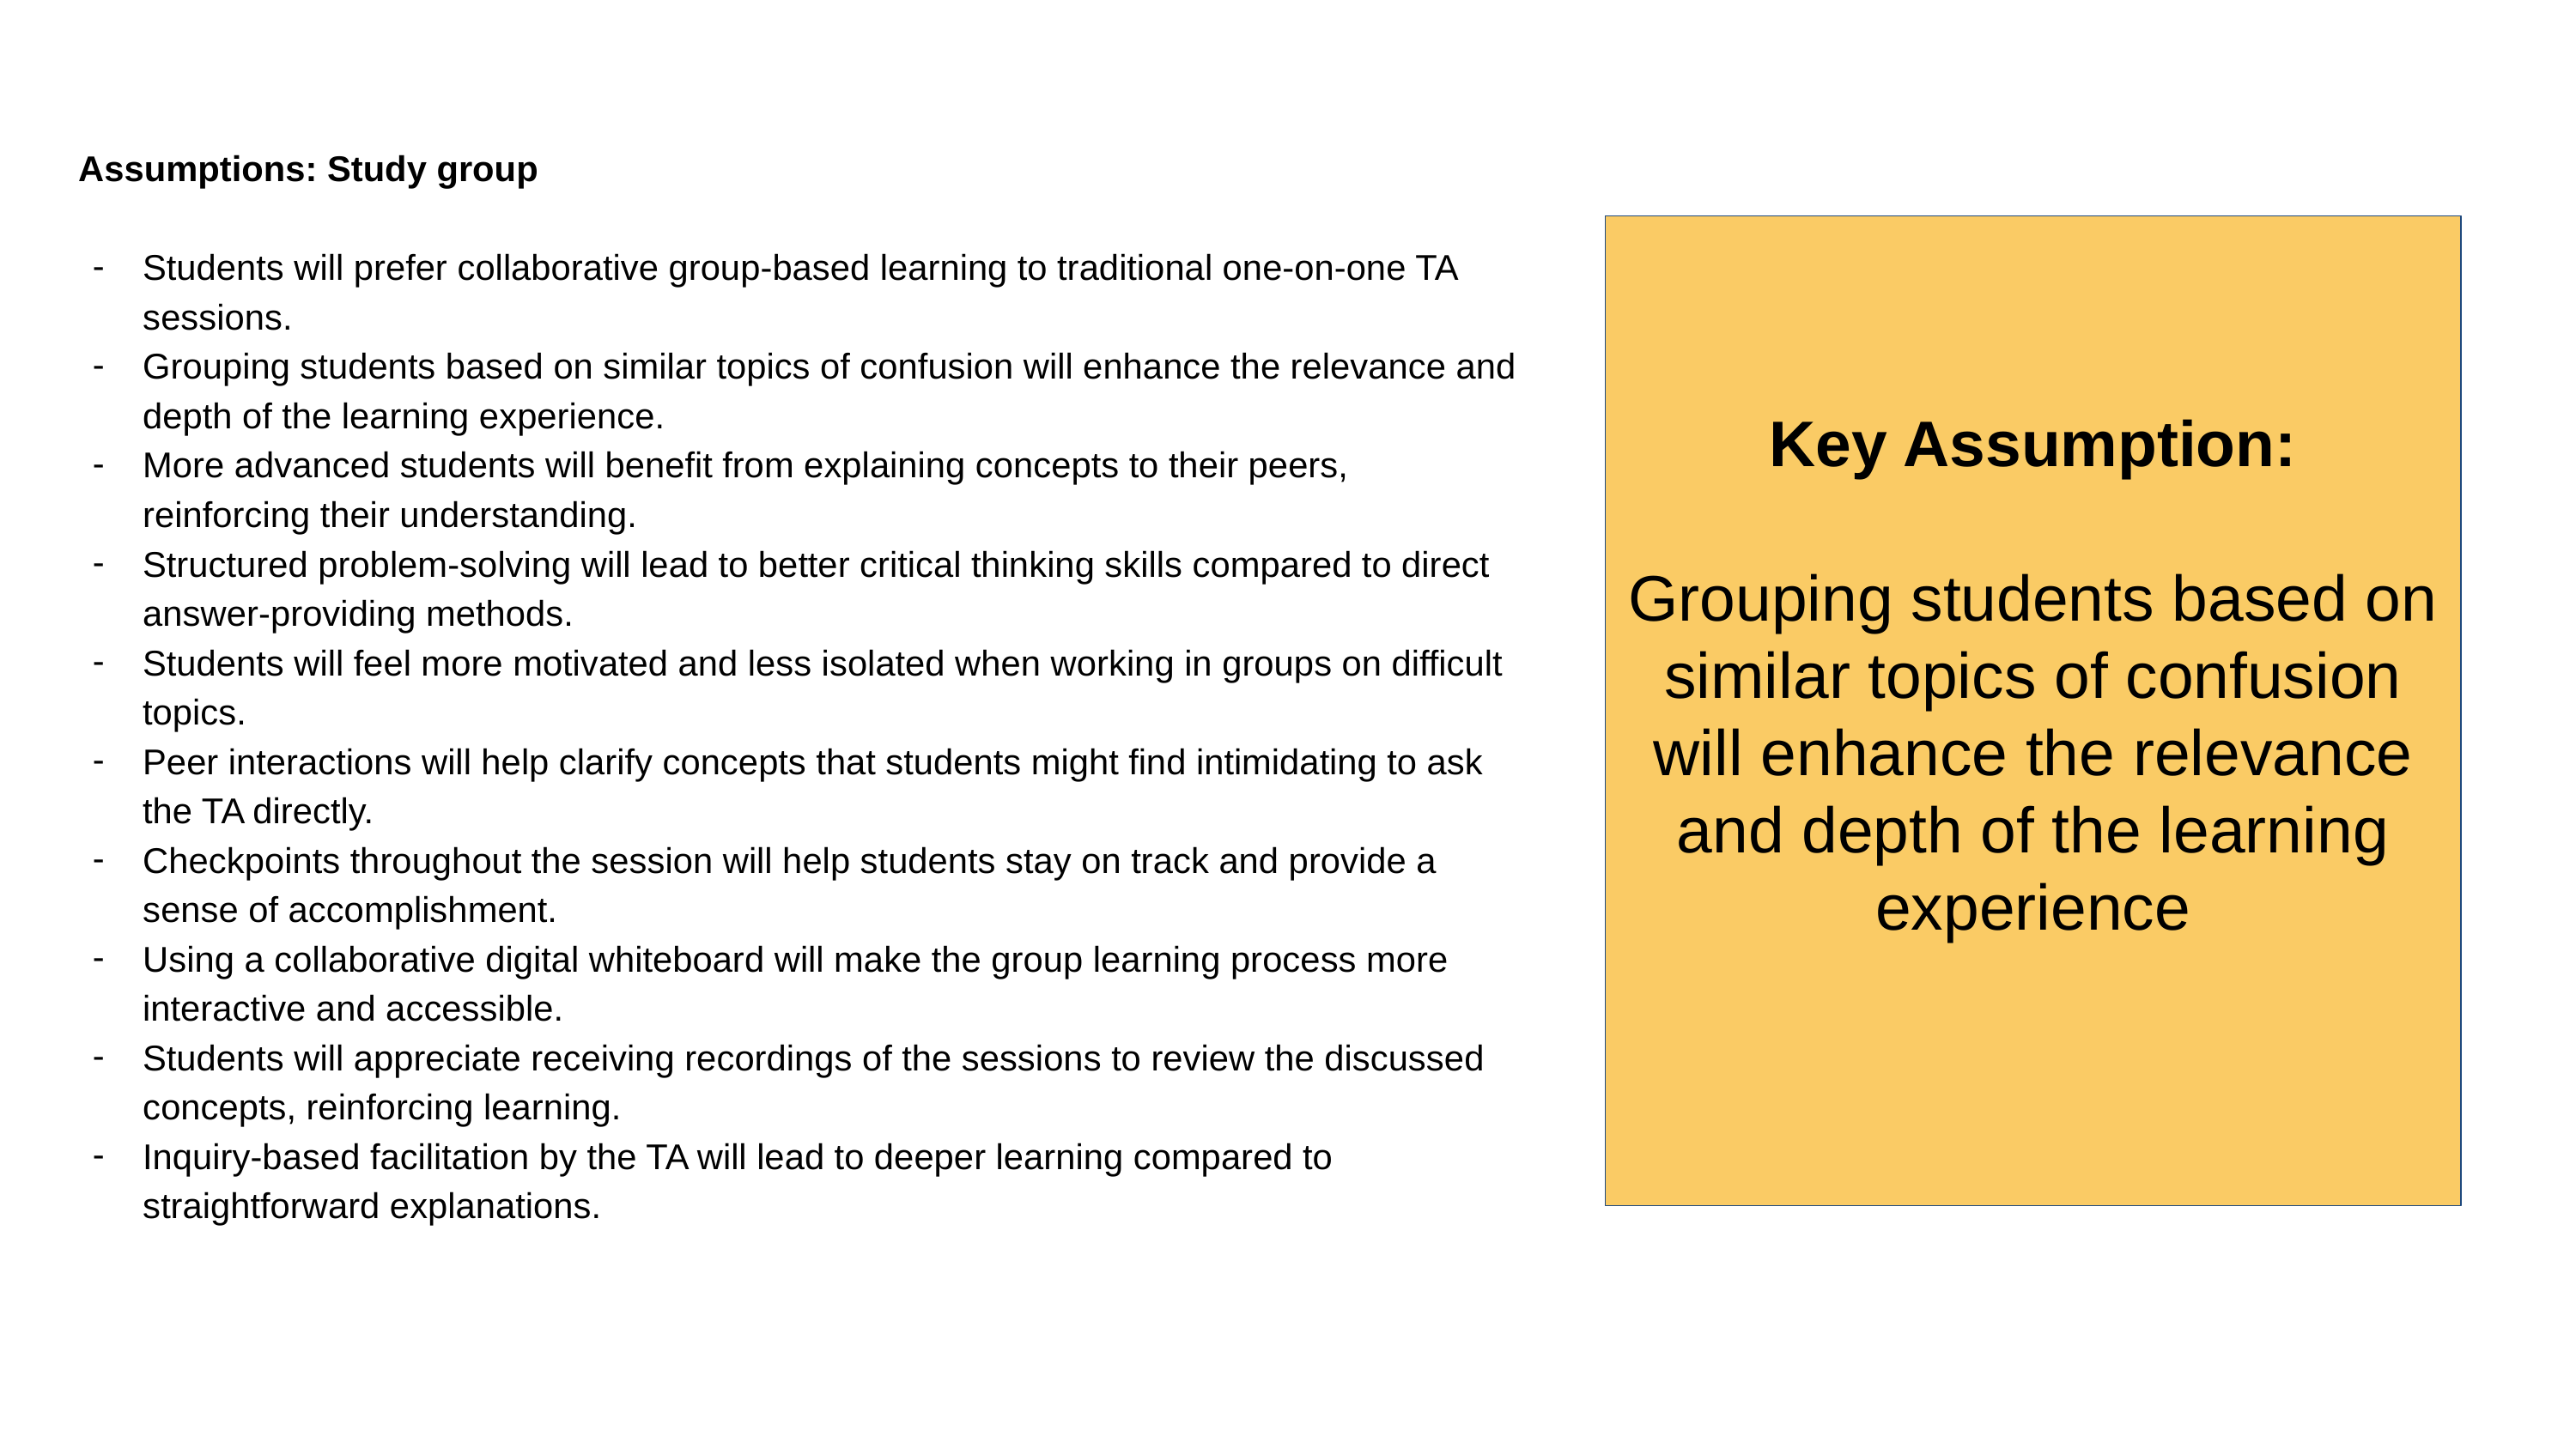

Assumptions: Study group

Students will prefer collaborative group-based learning to traditional one-on-one TA sessions.
Grouping students based on similar topics of confusion will enhance the relevance and depth of the learning experience.
More advanced students will benefit from explaining concepts to their peers, reinforcing their understanding.
Structured problem-solving will lead to better critical thinking skills compared to direct answer-providing methods.
Students will feel more motivated and less isolated when working in groups on difficult topics.
Peer interactions will help clarify concepts that students might find intimidating to ask the TA directly.
Checkpoints throughout the session will help students stay on track and provide a sense of accomplishment.
Using a collaborative digital whiteboard will make the group learning process more interactive and accessible.
Students will appreciate receiving recordings of the sessions to review the discussed concepts, reinforcing learning.
Inquiry-based facilitation by the TA will lead to deeper learning compared to straightforward explanations.

Key Assumption:

Grouping students based on similar topics of confusion will enhance the relevance and depth of the learning experience